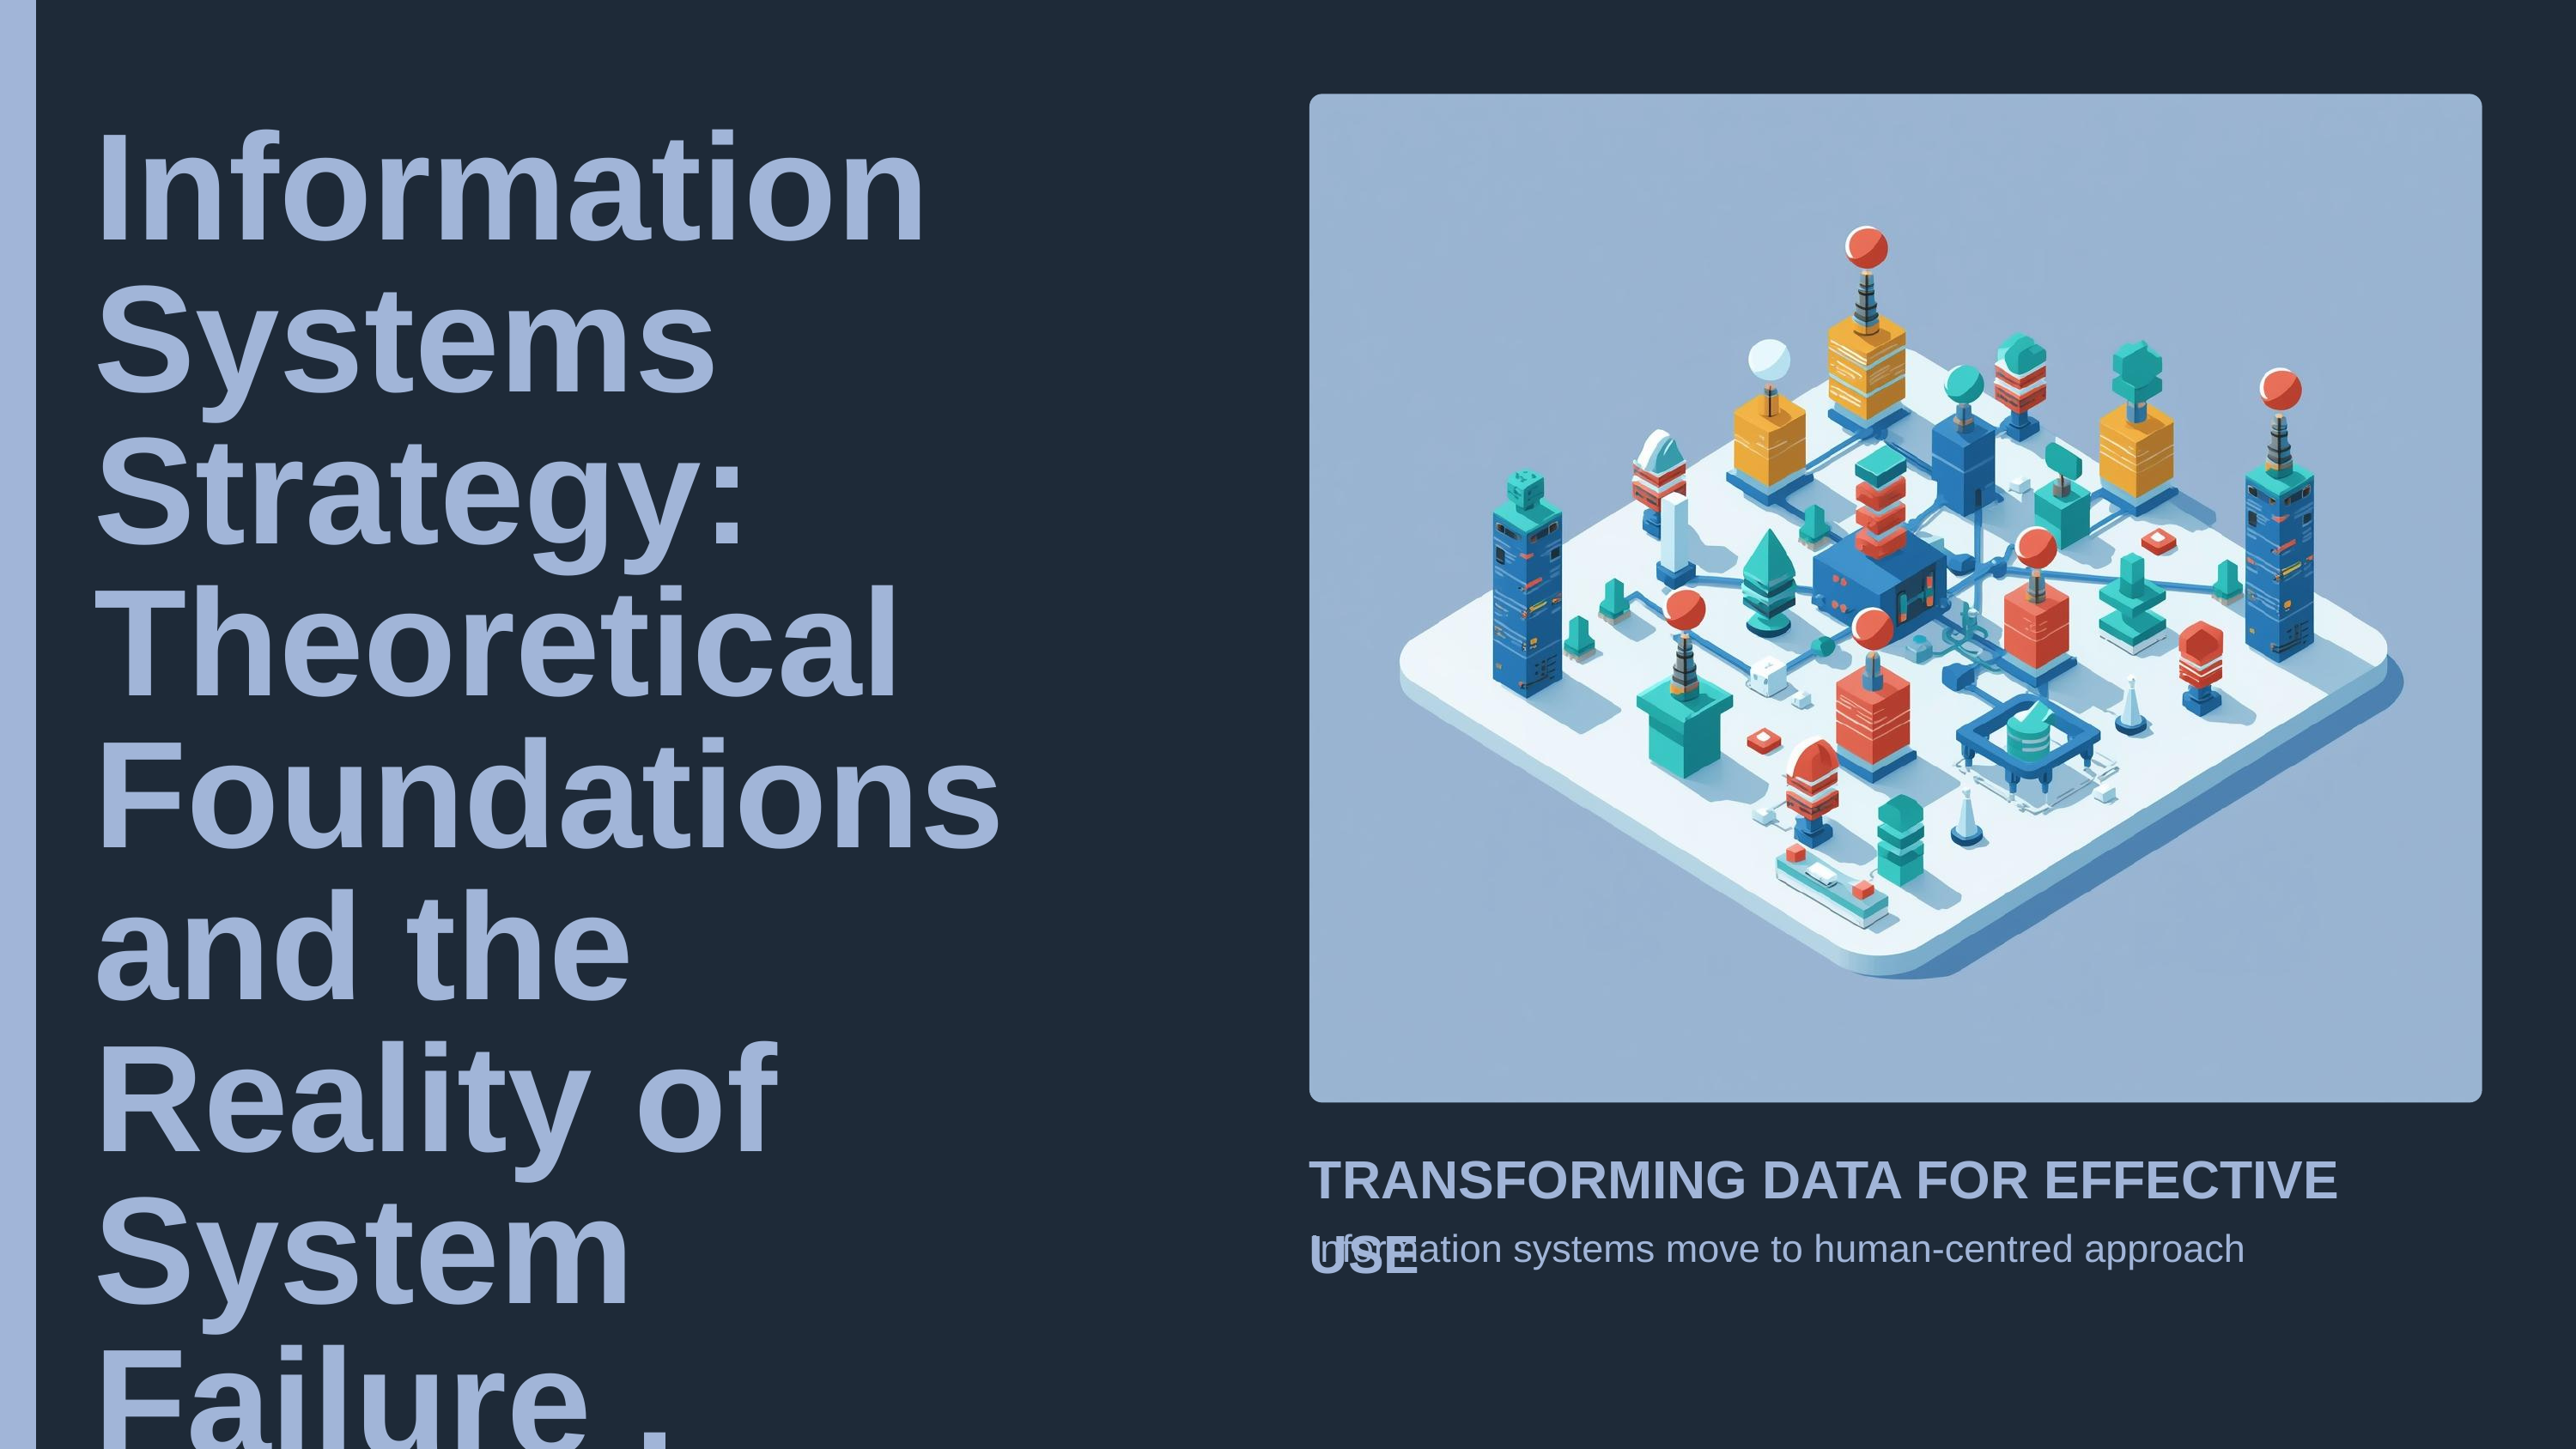

Information Systems Strategy: Theoretical Foundations and the Reality of System Failure .

TRANSFORMING DATA FOR EFFECTIVE USE
Information systems move to human-centred approach